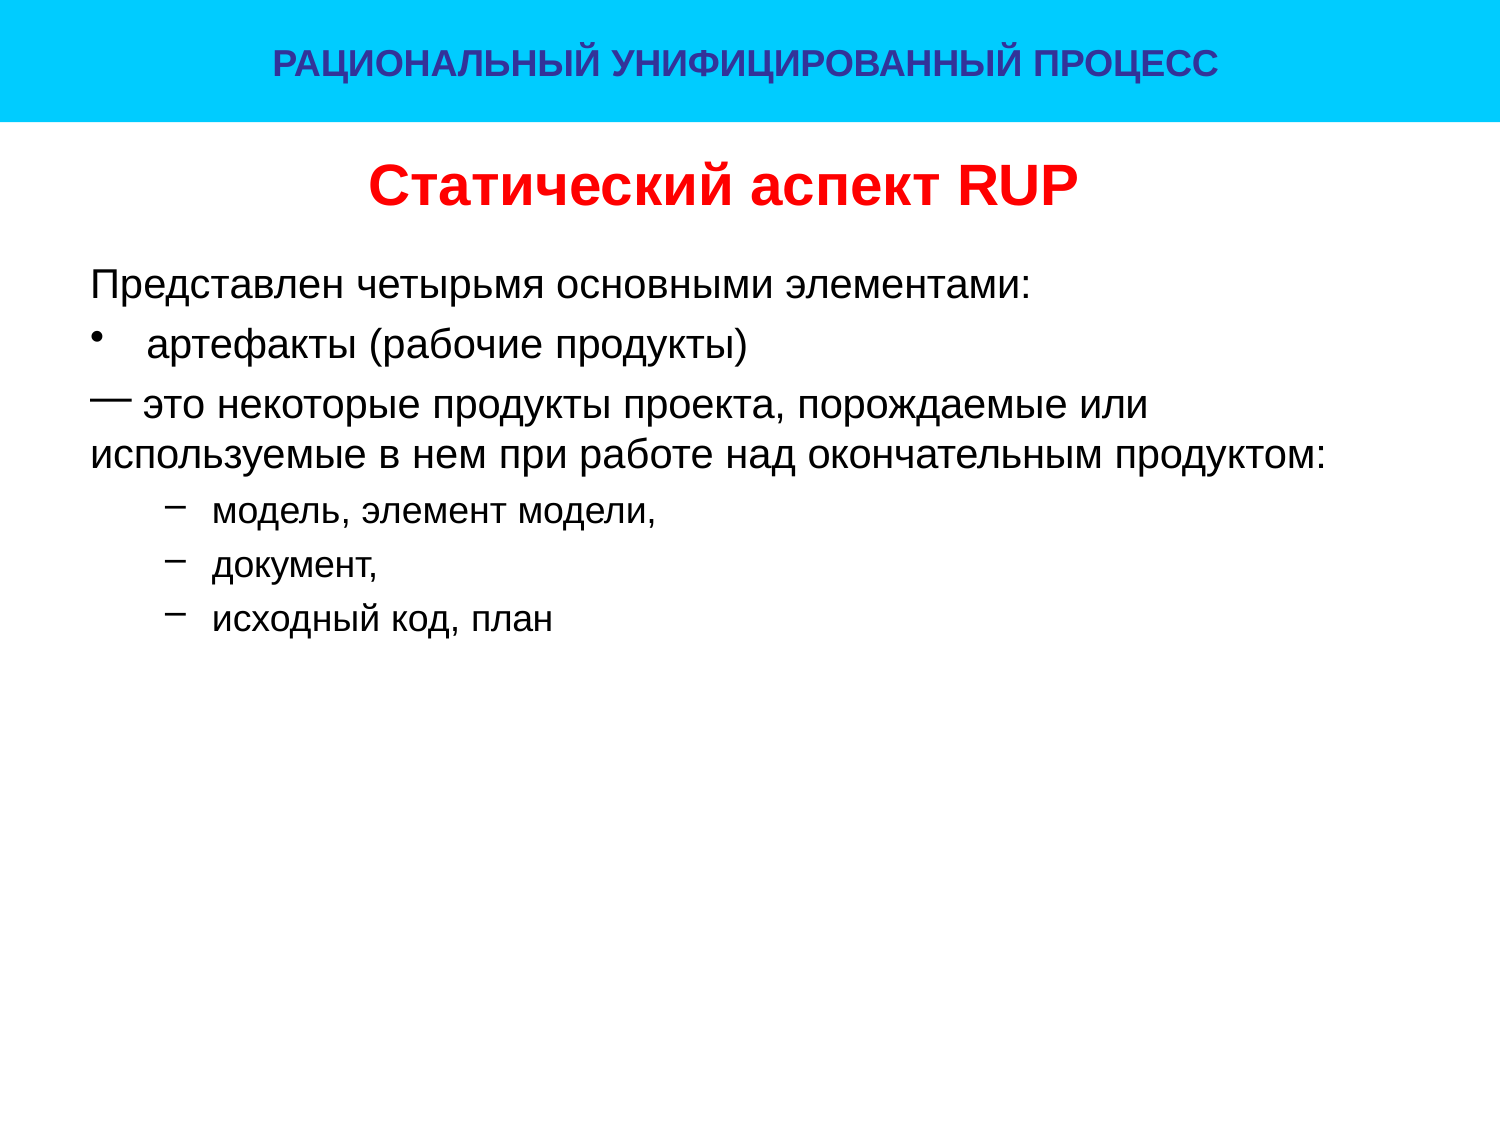

РАЦИОНАЛЬНЫЙ УНИФИЦИРОВАННЫЙ ПРОЦЕСС
# Статический аспект RUP
Представлен четырьмя основными элементами:
артефакты (рабочие продукты)
это некоторые продукты проекта, порождаемые или
используемые в нем при работе над окончательным продуктом:
модель, элемент модели,
документ,
исходный код, план